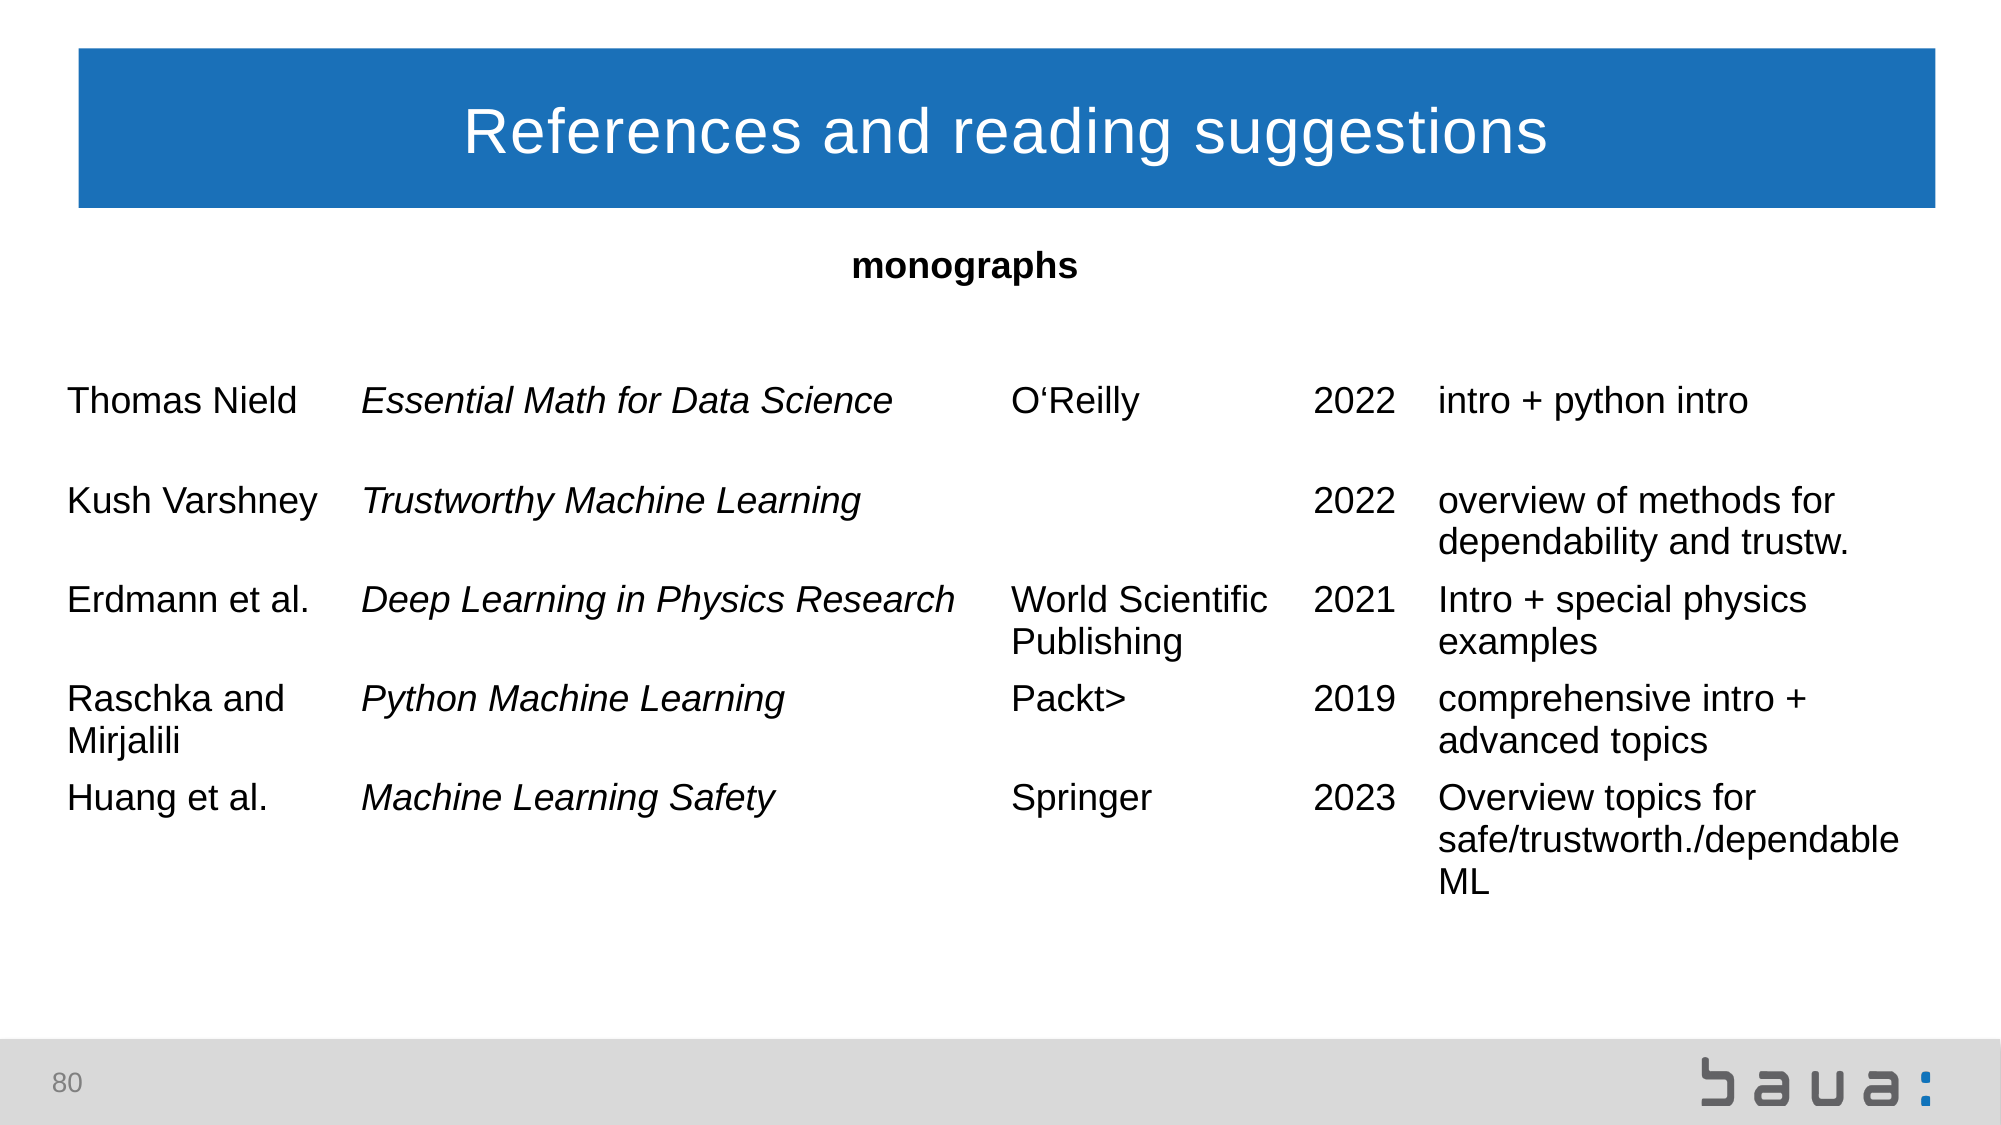

# References and reading suggestions
monographs
| Thomas Nield | Essential Math for Data Science | O‘Reilly | 2022 | intro + python intro |
| --- | --- | --- | --- | --- |
| Kush Varshney | Trustworthy Machine Learning |  | 2022 | overview of methods for dependability and trustw. |
| Erdmann et al. | Deep Learning in Physics Research | World Scientific Publishing | 2021 | Intro + special physics examples |
| Raschka and Mirjalili | Python Machine Learning | Packt> | 2019 | comprehensive intro + advanced topics |
| Huang et al. | Machine Learning Safety | Springer | 2023 | Overview topics for safe/trustworth./dependable ML |
|  |  |  |  |  |
|  |  |  |  |  |
|  |  |  |  |  |
80